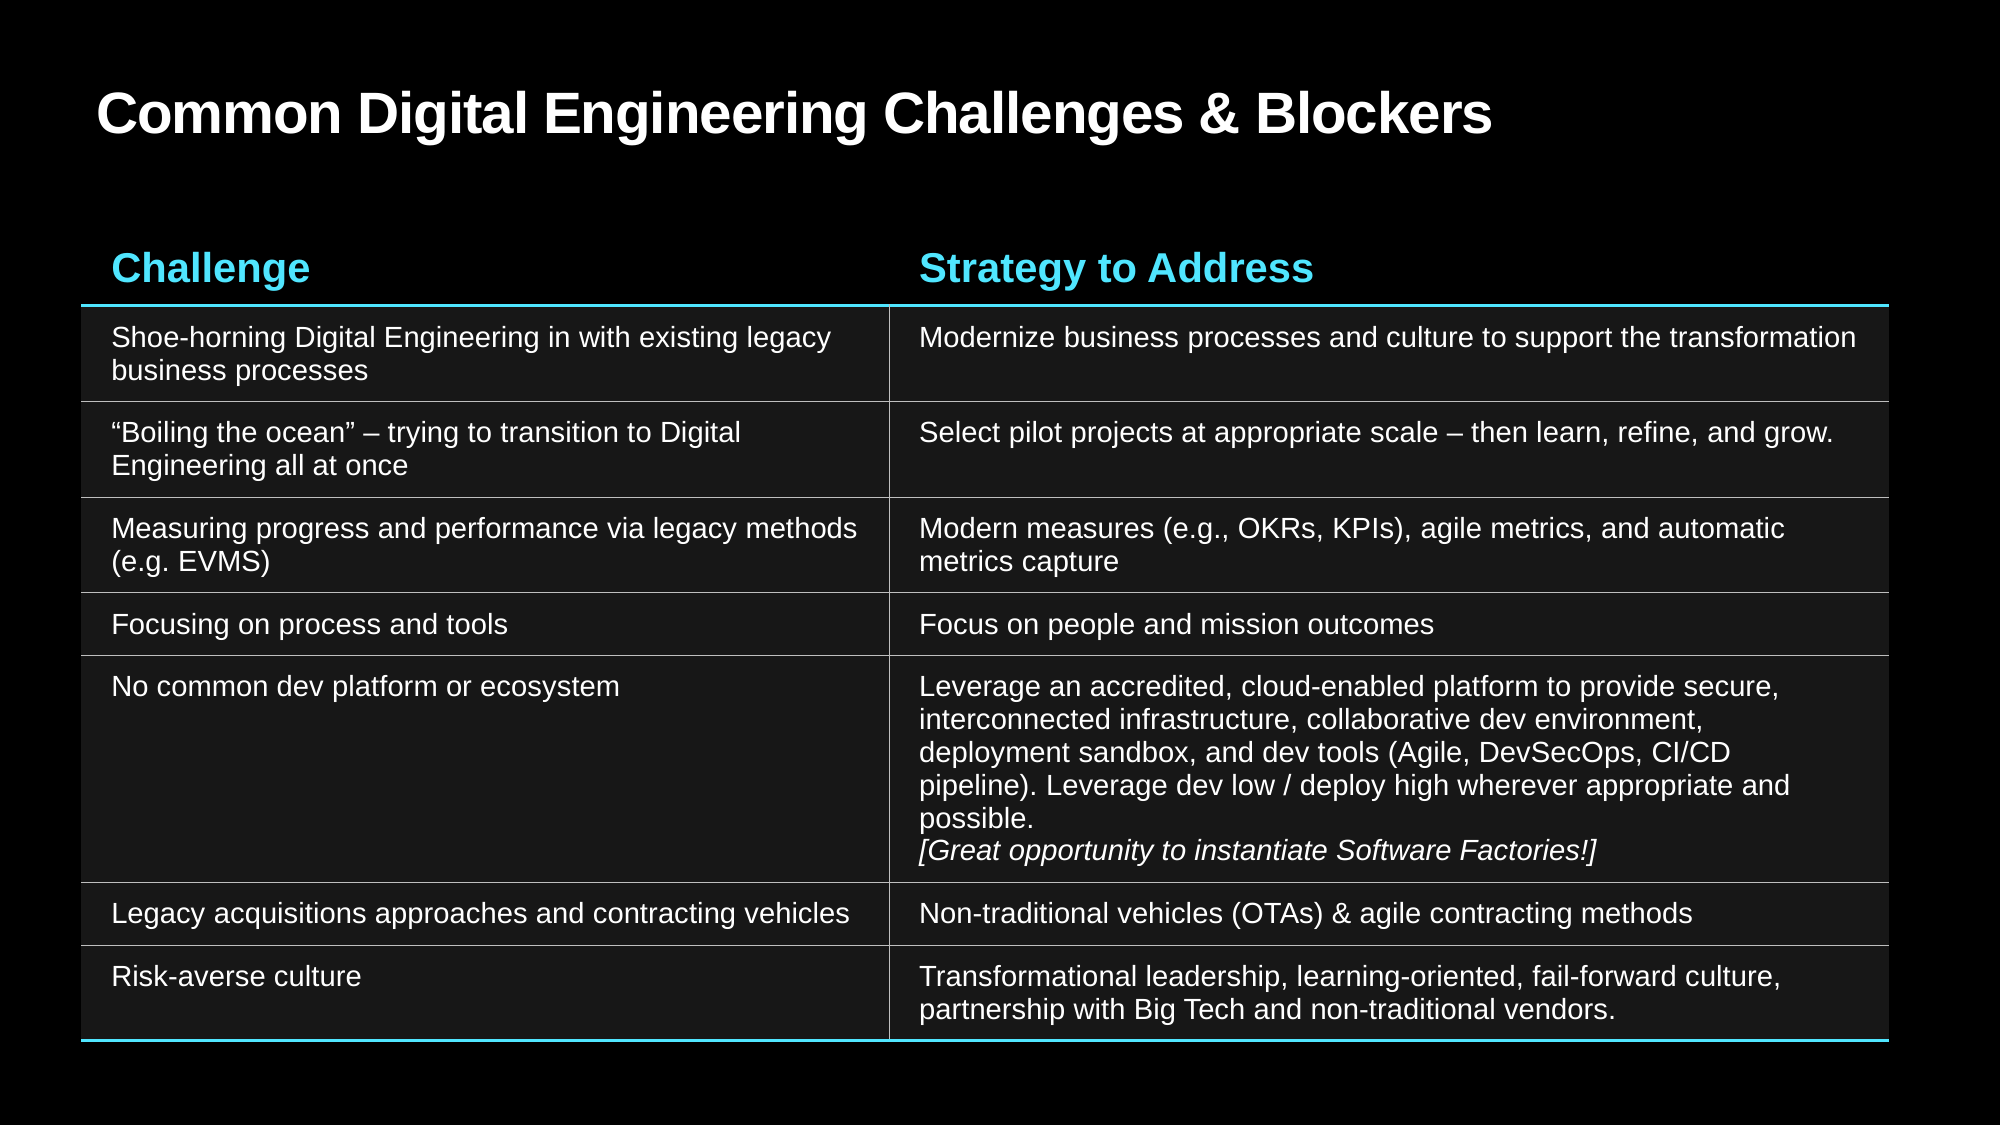

# Common Digital Engineering Challenges & Blockers
| Challenge | Strategy to Address |
| --- | --- |
| Shoe-horning Digital Engineering in with existing legacy business processes | Modernize business processes and culture to support the transformation |
| “Boiling the ocean” – trying to transition to Digital Engineering all at once | Select pilot projects at appropriate scale – then learn, refine, and grow. |
| Measuring progress and performance via legacy methods (e.g. EVMS) | Modern measures (e.g., OKRs, KPIs), agile metrics, and automatic metrics capture |
| Focusing on process and tools | Focus on people and mission outcomes |
| No common dev platform or ecosystem | Leverage an accredited, cloud-enabled platform to provide secure, interconnected infrastructure, collaborative dev environment, deployment sandbox, and dev tools (Agile, DevSecOps, CI/CD pipeline). Leverage dev low / deploy high wherever appropriate and possible. [Great opportunity to instantiate Software Factories!] |
| Legacy acquisitions approaches and contracting vehicles | Non-traditional vehicles (OTAs) & agile contracting methods |
| Risk-averse culture | Transformational leadership, learning-oriented, fail-forward culture, partnership with Big Tech and non-traditional vendors. |